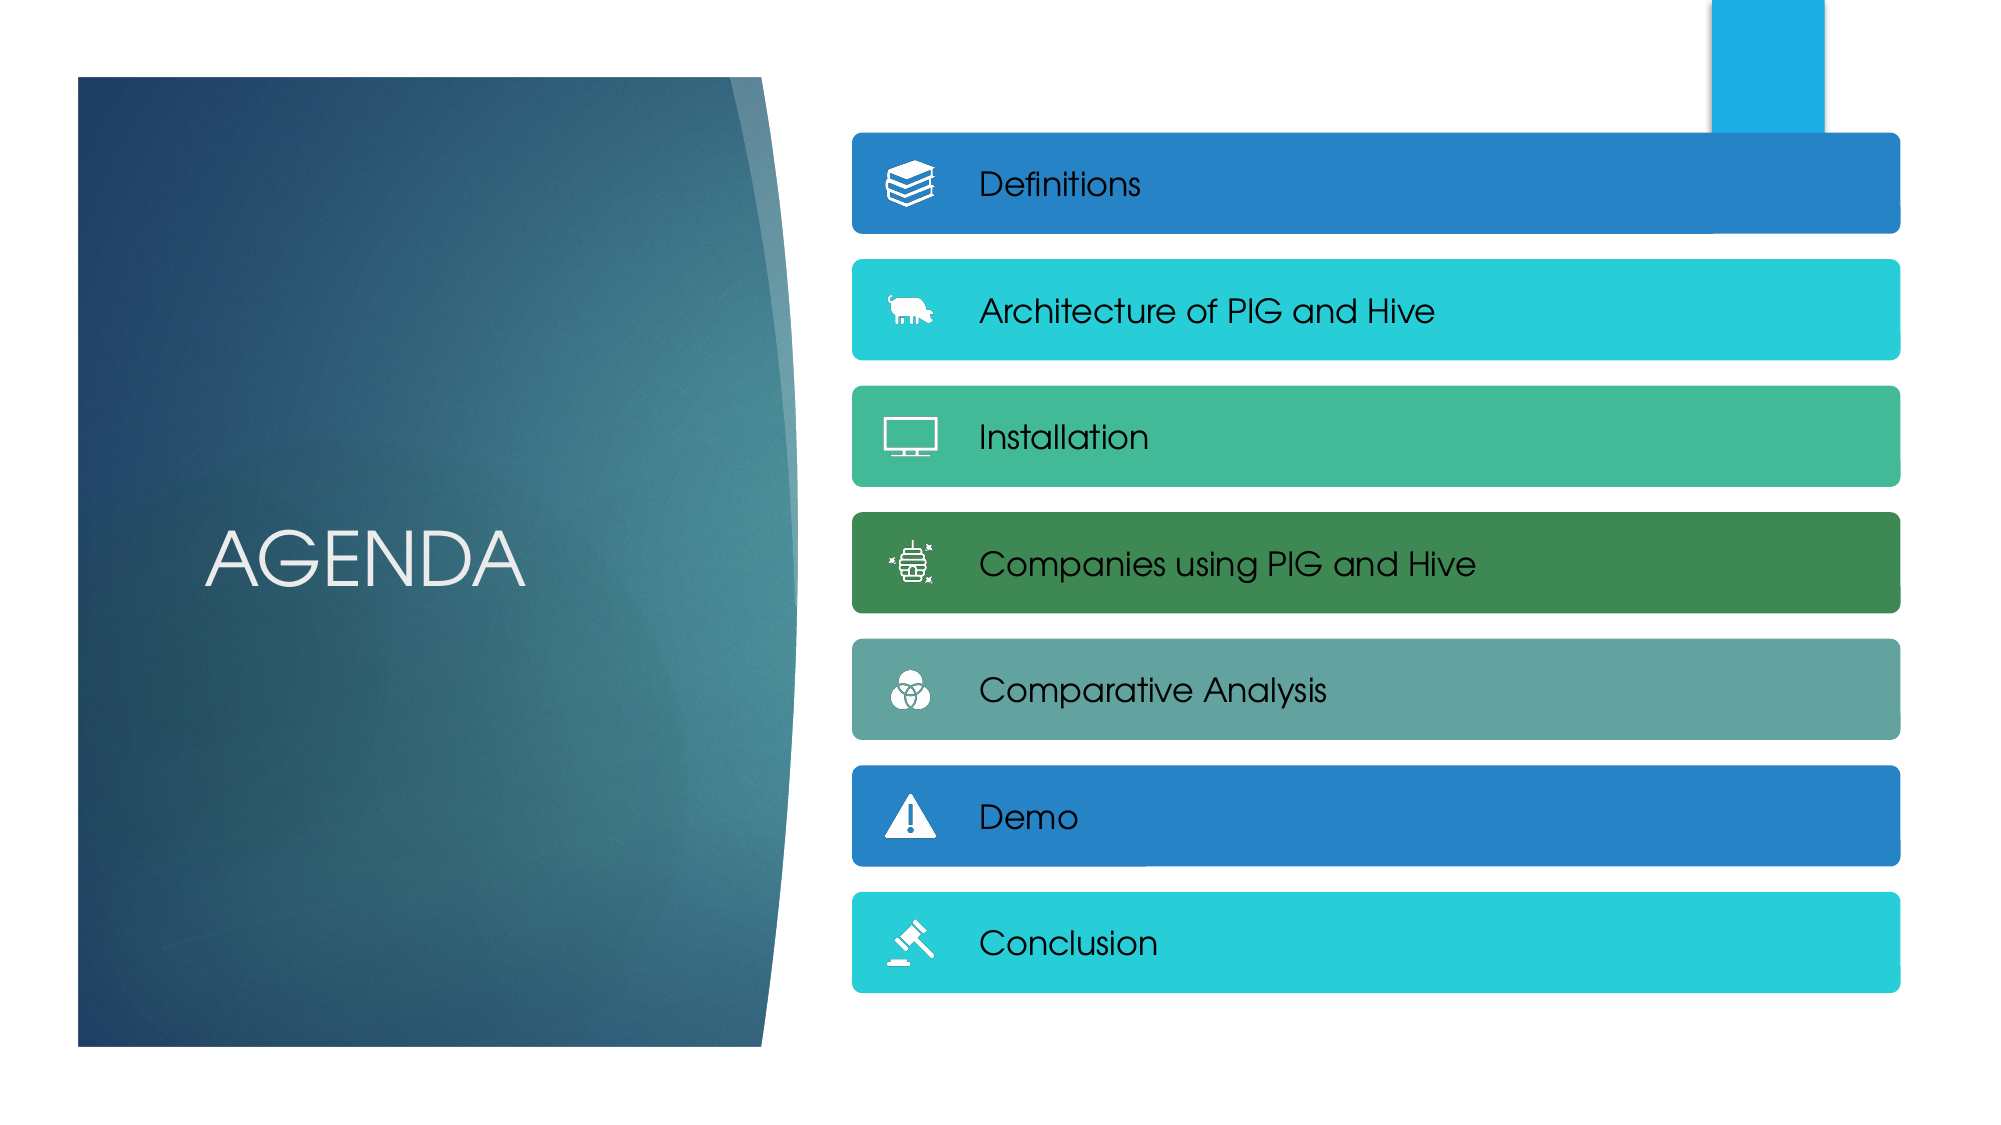

Definitions
Architecture of PIG and Hive
Installation
Companies using PIG and Hive
Comparative Analysis
Demo
Conclusion
# AGENDA